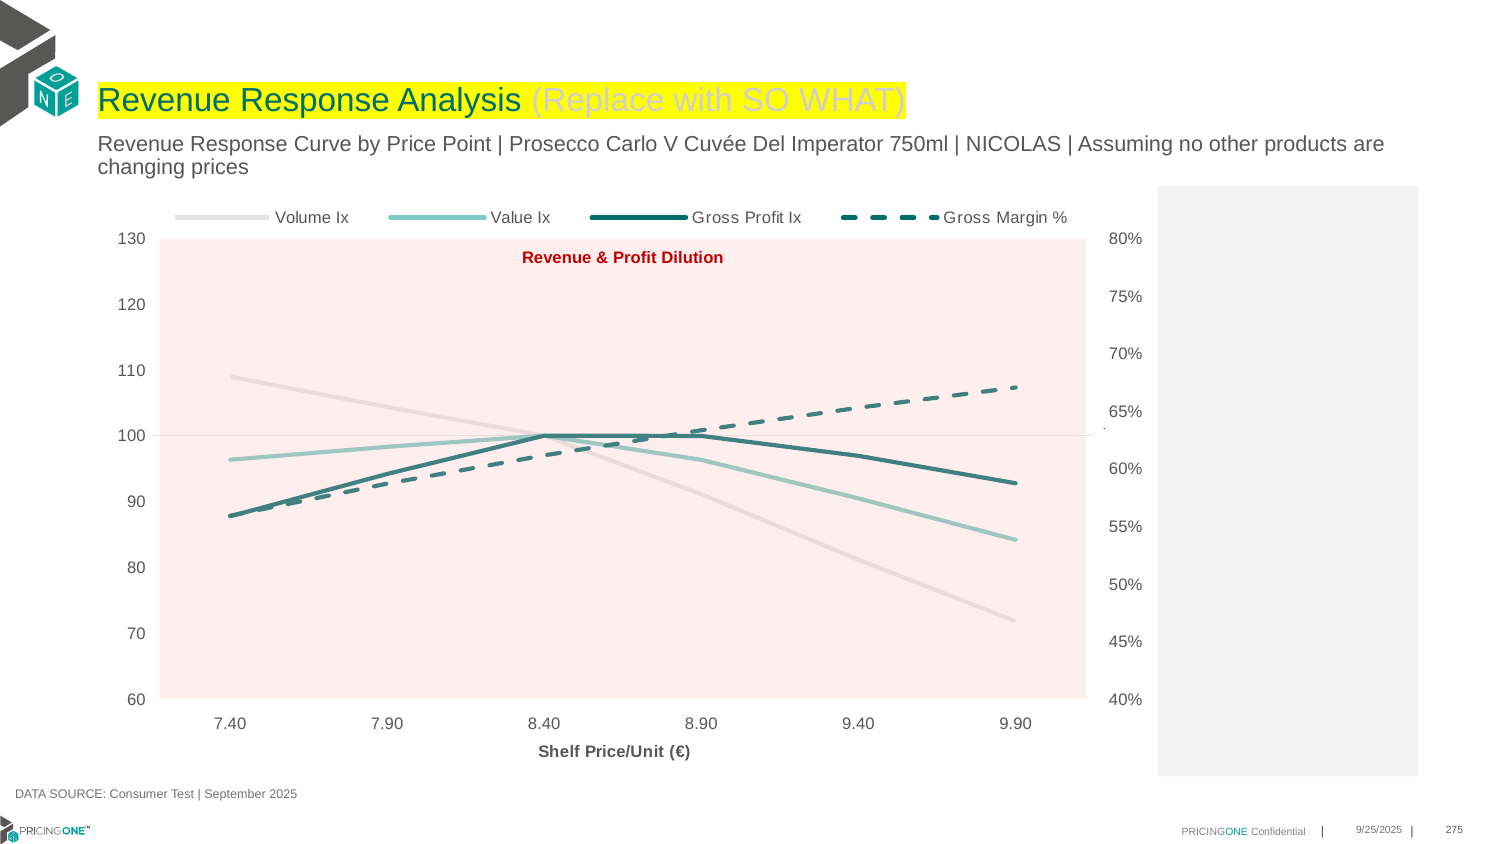

# Revenue Response Analysis (Replace with SO WHAT)

Revenue Response Curve by Price Point | Prosecco Carlo V Cuvée Del Imperator 750ml | NICOLAS | Assuming no other products are changing prices

### Chart:

| Category | Volume Ix | Value Ix | Gross Profit Ix | Gross Margin % |
|---|---|---|---|---|
| 7.40 | 108.95152059583685 | 96.3369899520888 | 87.73936937063857 | 0.5589565815695322 |
| 7.90 | 104.34257376641682 | 98.30533018804584 | 94.18516411368633 | 0.5868707219765239 |
| 8.40 | 100.0 | 100.0 | 100.0 | 0.6114617504303023 |
| 8.90 | 91.08418159120207 | 96.31702314218565 | 99.95092995584048 | 0.6332897419791617 |
| 9.40 | 81.13164092997117 | 90.4480416850742 | 96.92744283473867 | 0.6527956067675041 |
| 9.90 | 71.78907994824671 | 84.15773876804396 | 92.75437917287601 | 0.6703311821832867 |
Revenue & Profit Dilution

DATA SOURCE: Consumer Test | September 2025

9/25/2025
275